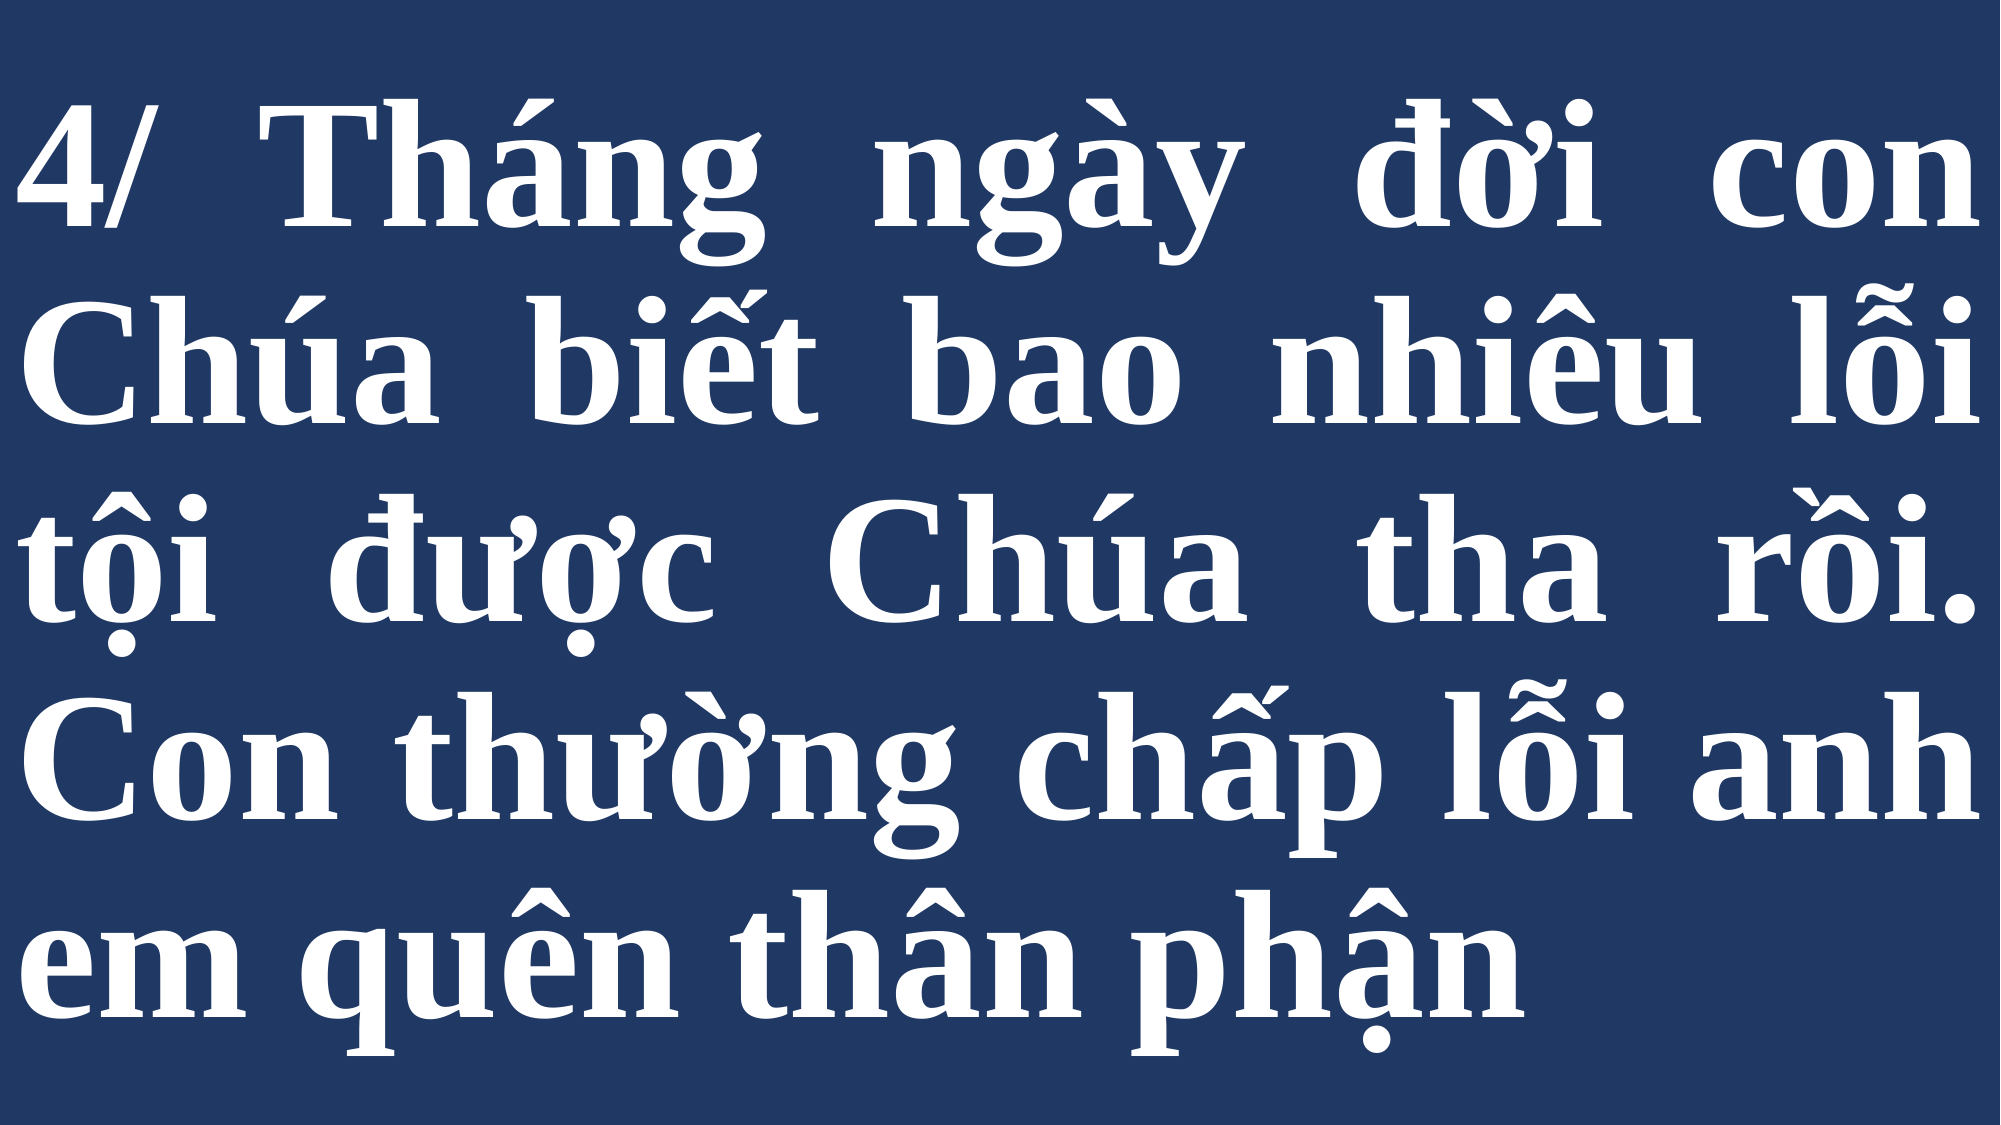

# 4/ Tháng ngày đời con Chúa biết bao nhiêu lỗi tội được Chúa tha rồi. Con thường chấp lỗi anh em quên thân phận